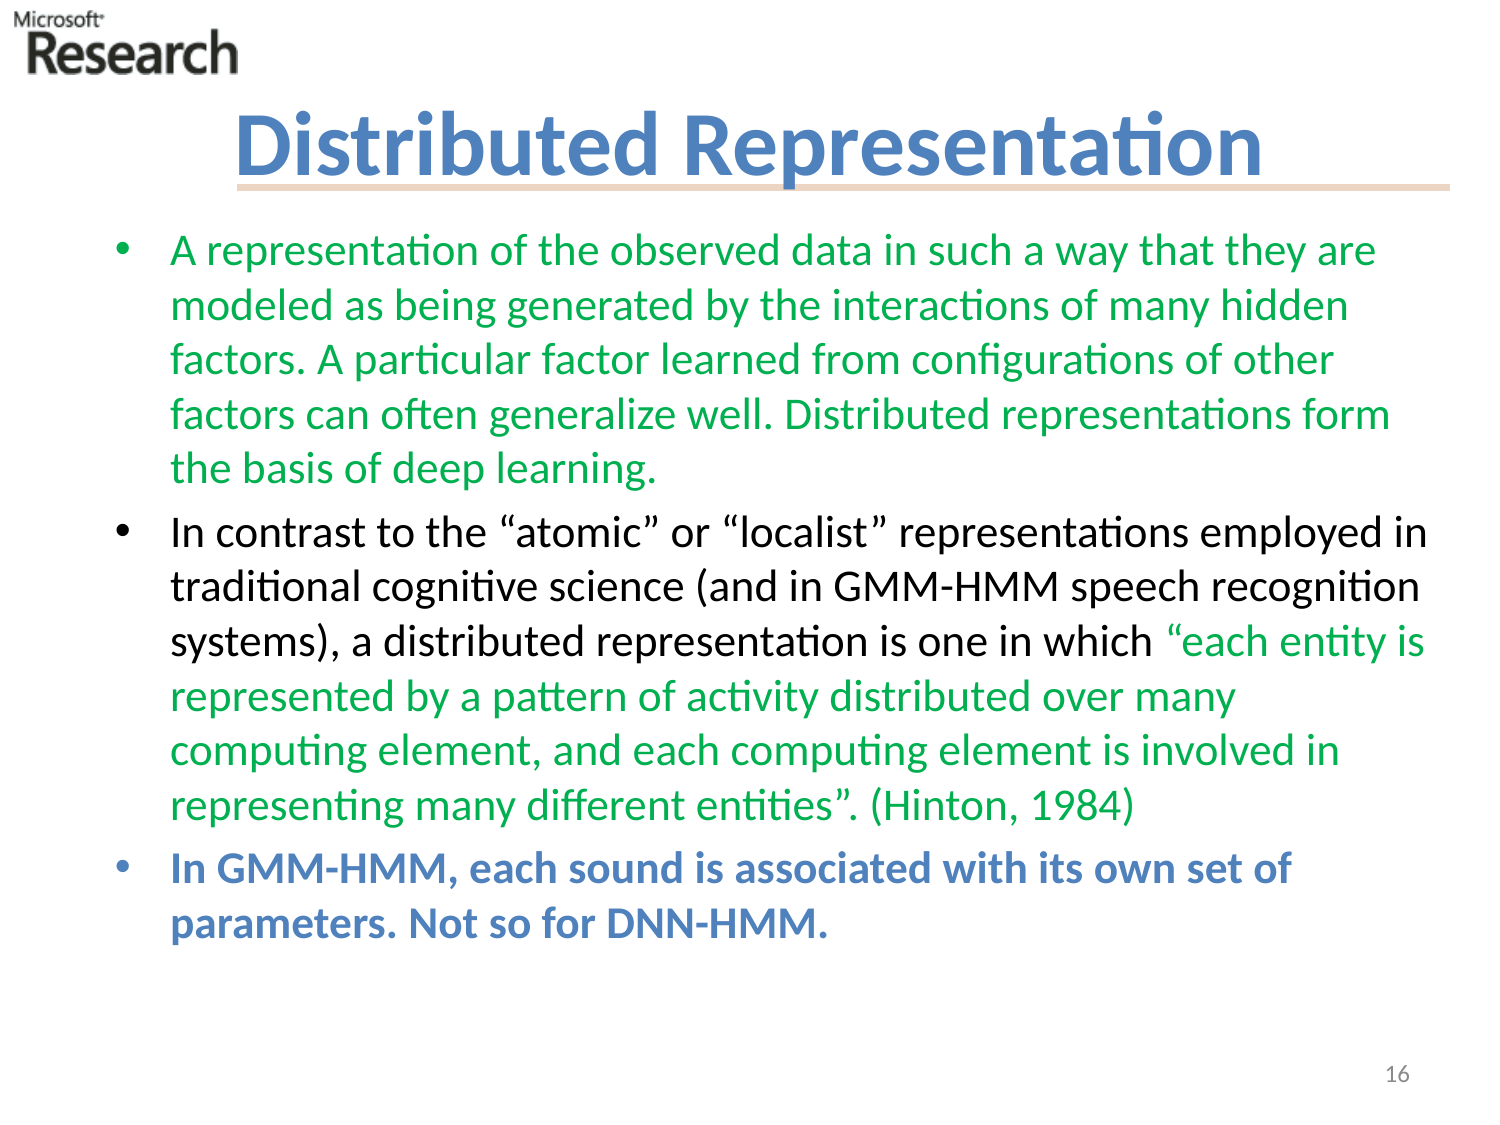

# Distributed Representation
A representation of the observed data in such a way that they are modeled as being generated by the interactions of many hidden factors. A particular factor learned from configurations of other factors can often generalize well. Distributed representations form the basis of deep learning.
In contrast to the “atomic” or “localist” representations employed in traditional cognitive science (and in GMM-HMM speech recognition systems), a distributed representation is one in which “each entity is represented by a pattern of activity distributed over many computing element, and each computing element is involved in representing many different entities”. (Hinton, 1984)
In GMM-HMM, each sound is associated with its own set of parameters. Not so for DNN-HMM.

16